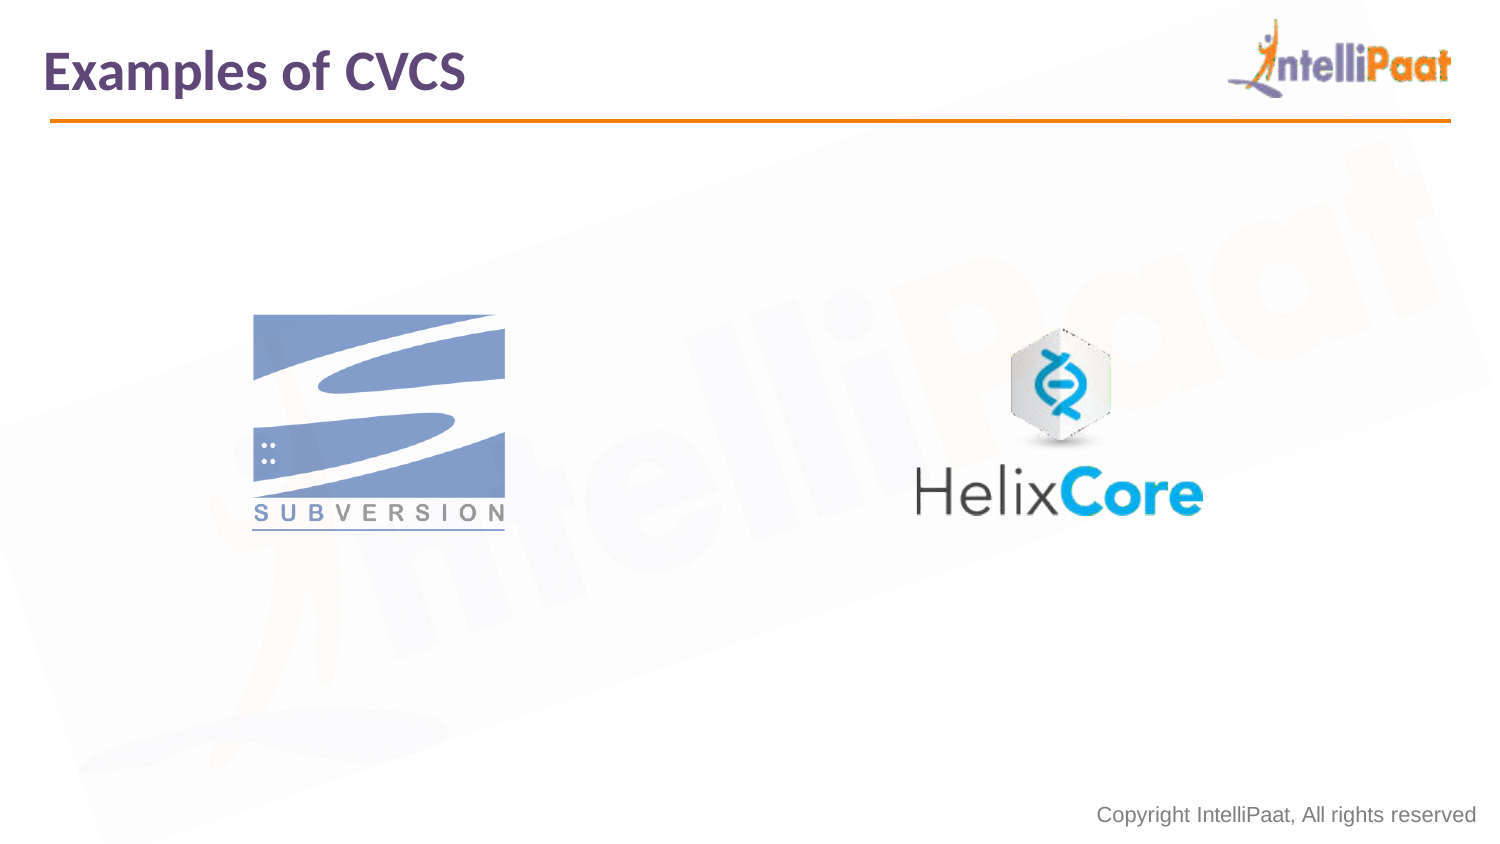

# Examples of CVCS

Copyright IntelliPaat, All rights reserved